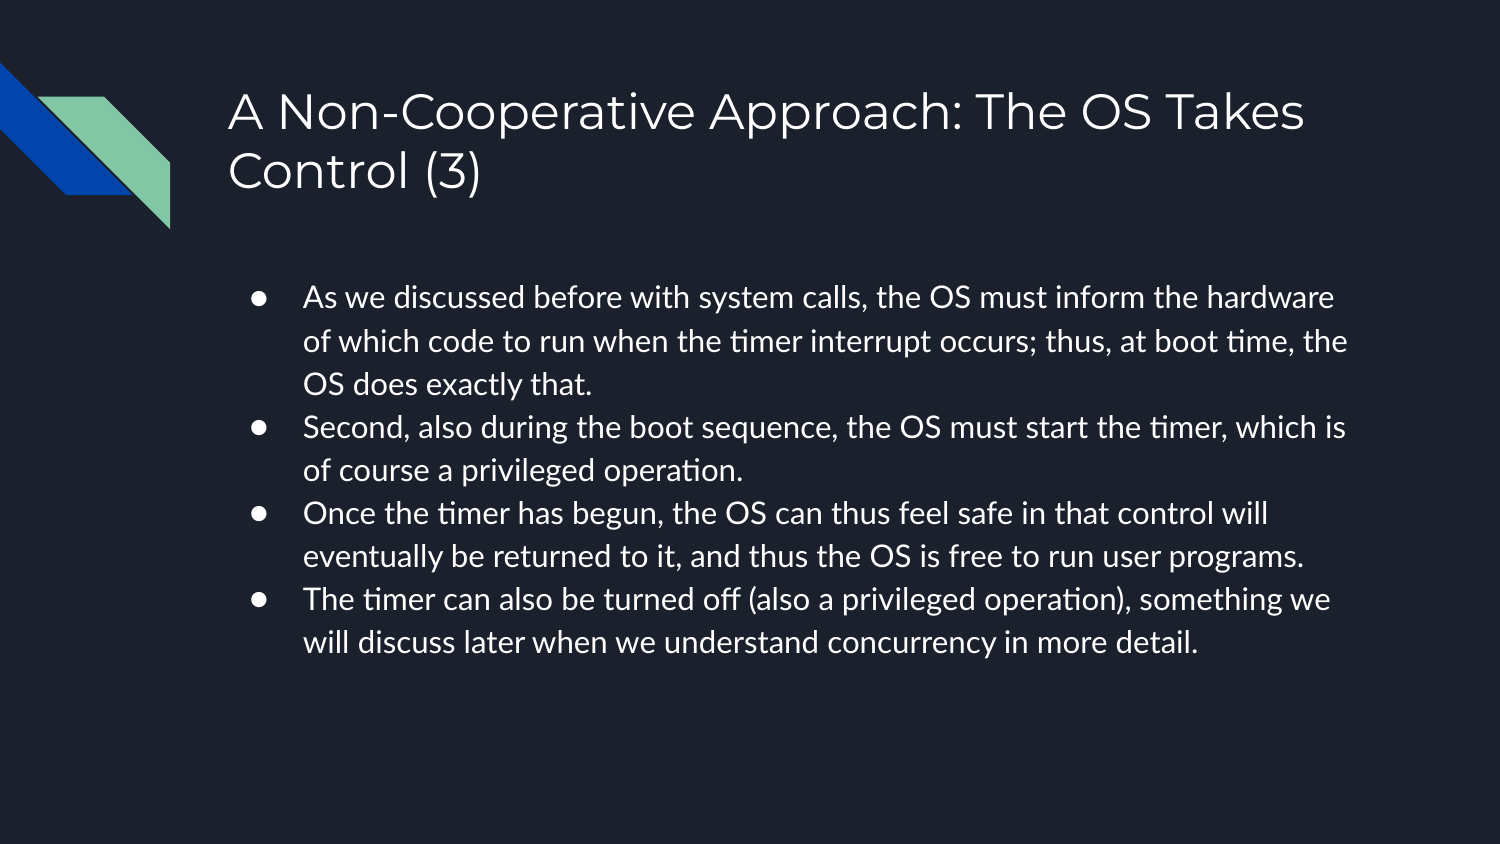

# A Non-Cooperative Approach: The OS Takes Control (3)
As we discussed before with system calls, the OS must inform the hardware of which code to run when the timer interrupt occurs; thus, at boot time, the OS does exactly that.
Second, also during the boot sequence, the OS must start the timer, which is of course a privileged operation.
Once the timer has begun, the OS can thus feel safe in that control will eventually be returned to it, and thus the OS is free to run user programs.
The timer can also be turned off (also a privileged operation), something we will discuss later when we understand concurrency in more detail.